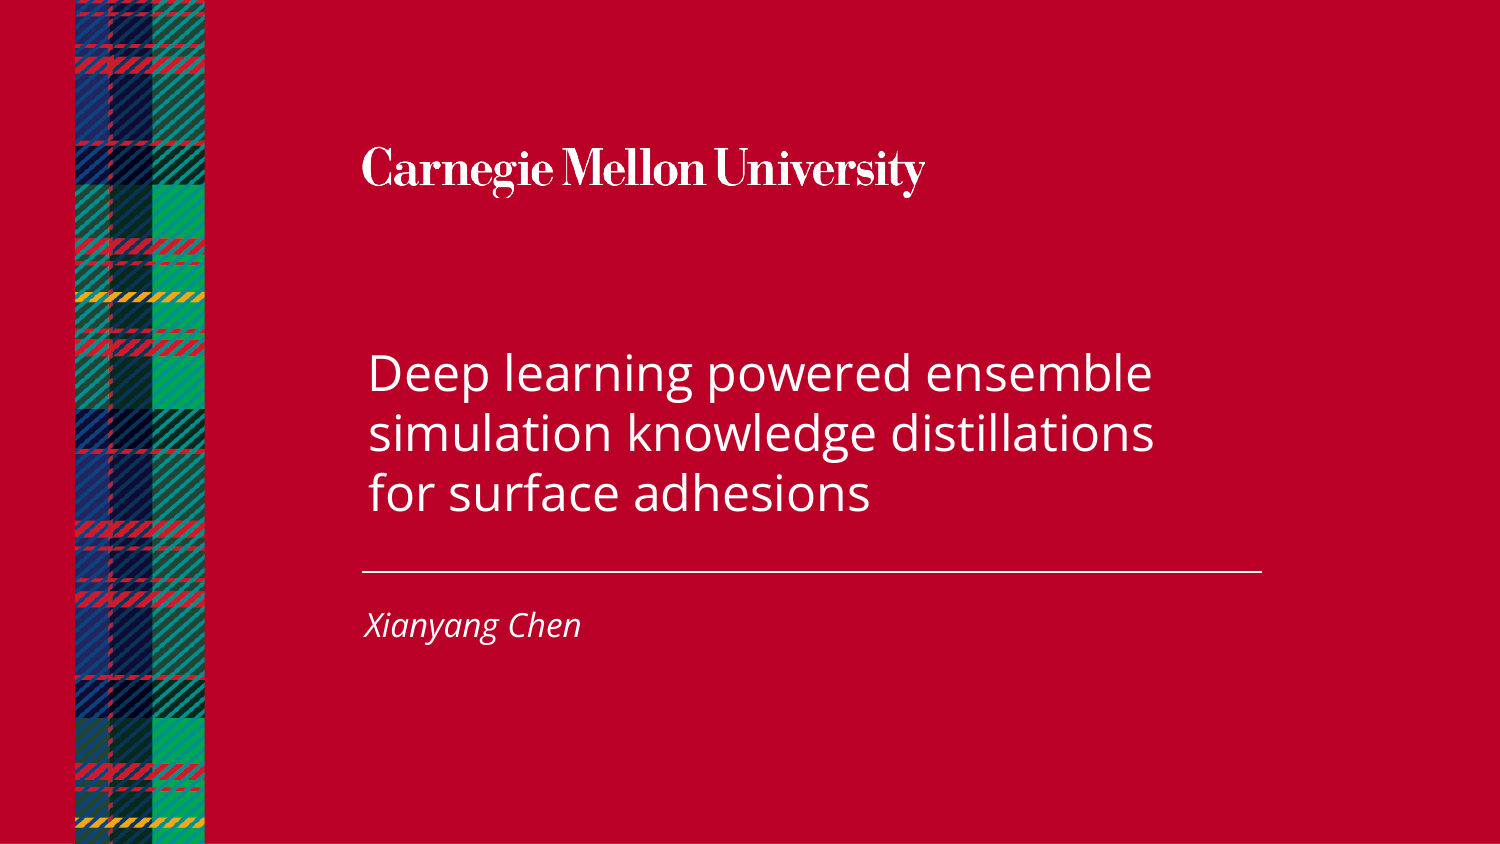

Deep learning powered ensemble simulation knowledge distillations for surface adhesions
Xianyang Chen